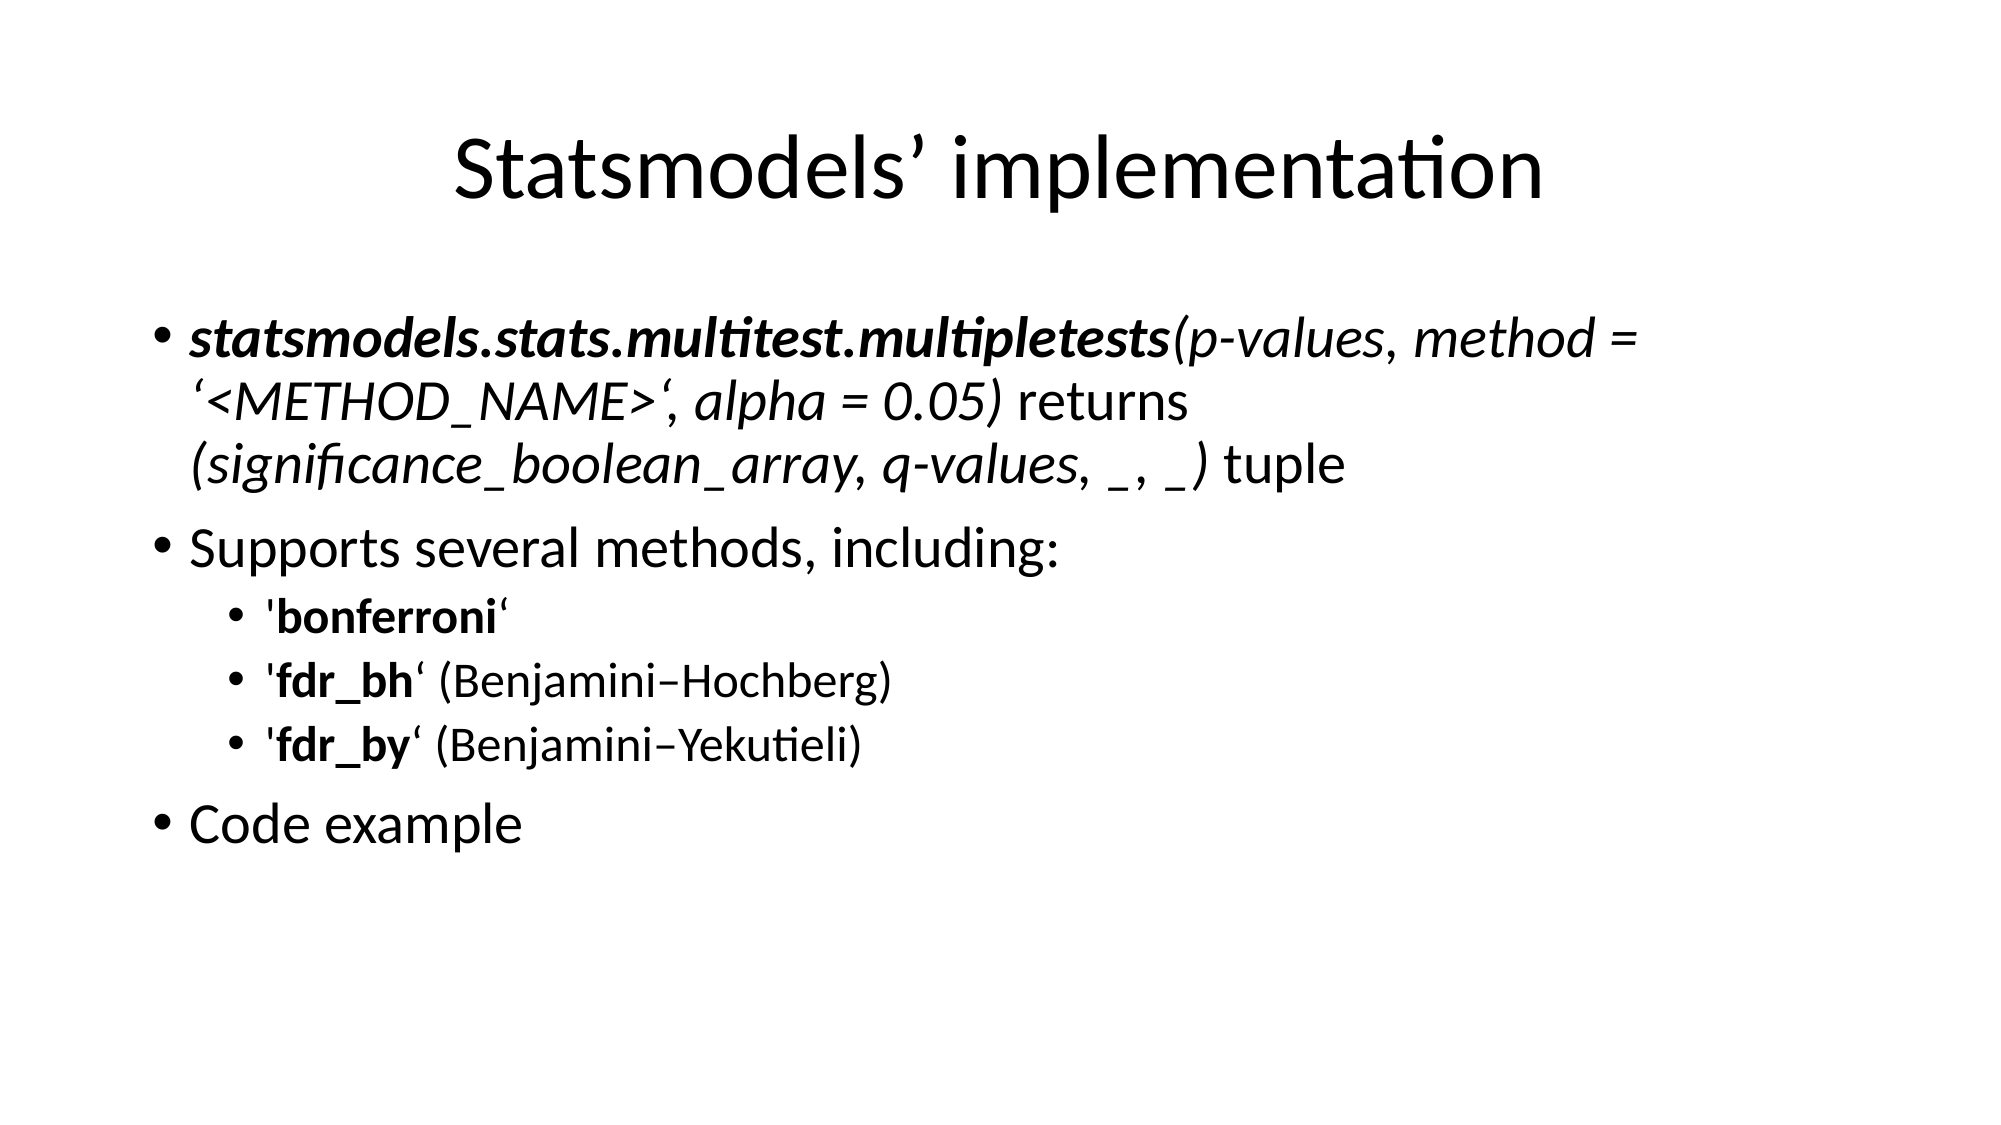

# Statsmodels’ implementation
statsmodels.stats.multitest.multipletests(p-values, method = ‘<METHOD_NAME>‘, alpha = 0.05) returns (significance_boolean_array, q-values, _, _) tuple
Supports several methods, including:
'bonferroni‘
'fdr_bh‘ (Benjamini–Hochberg)
'fdr_by‘ (Benjamini–Yekutieli)
Code example